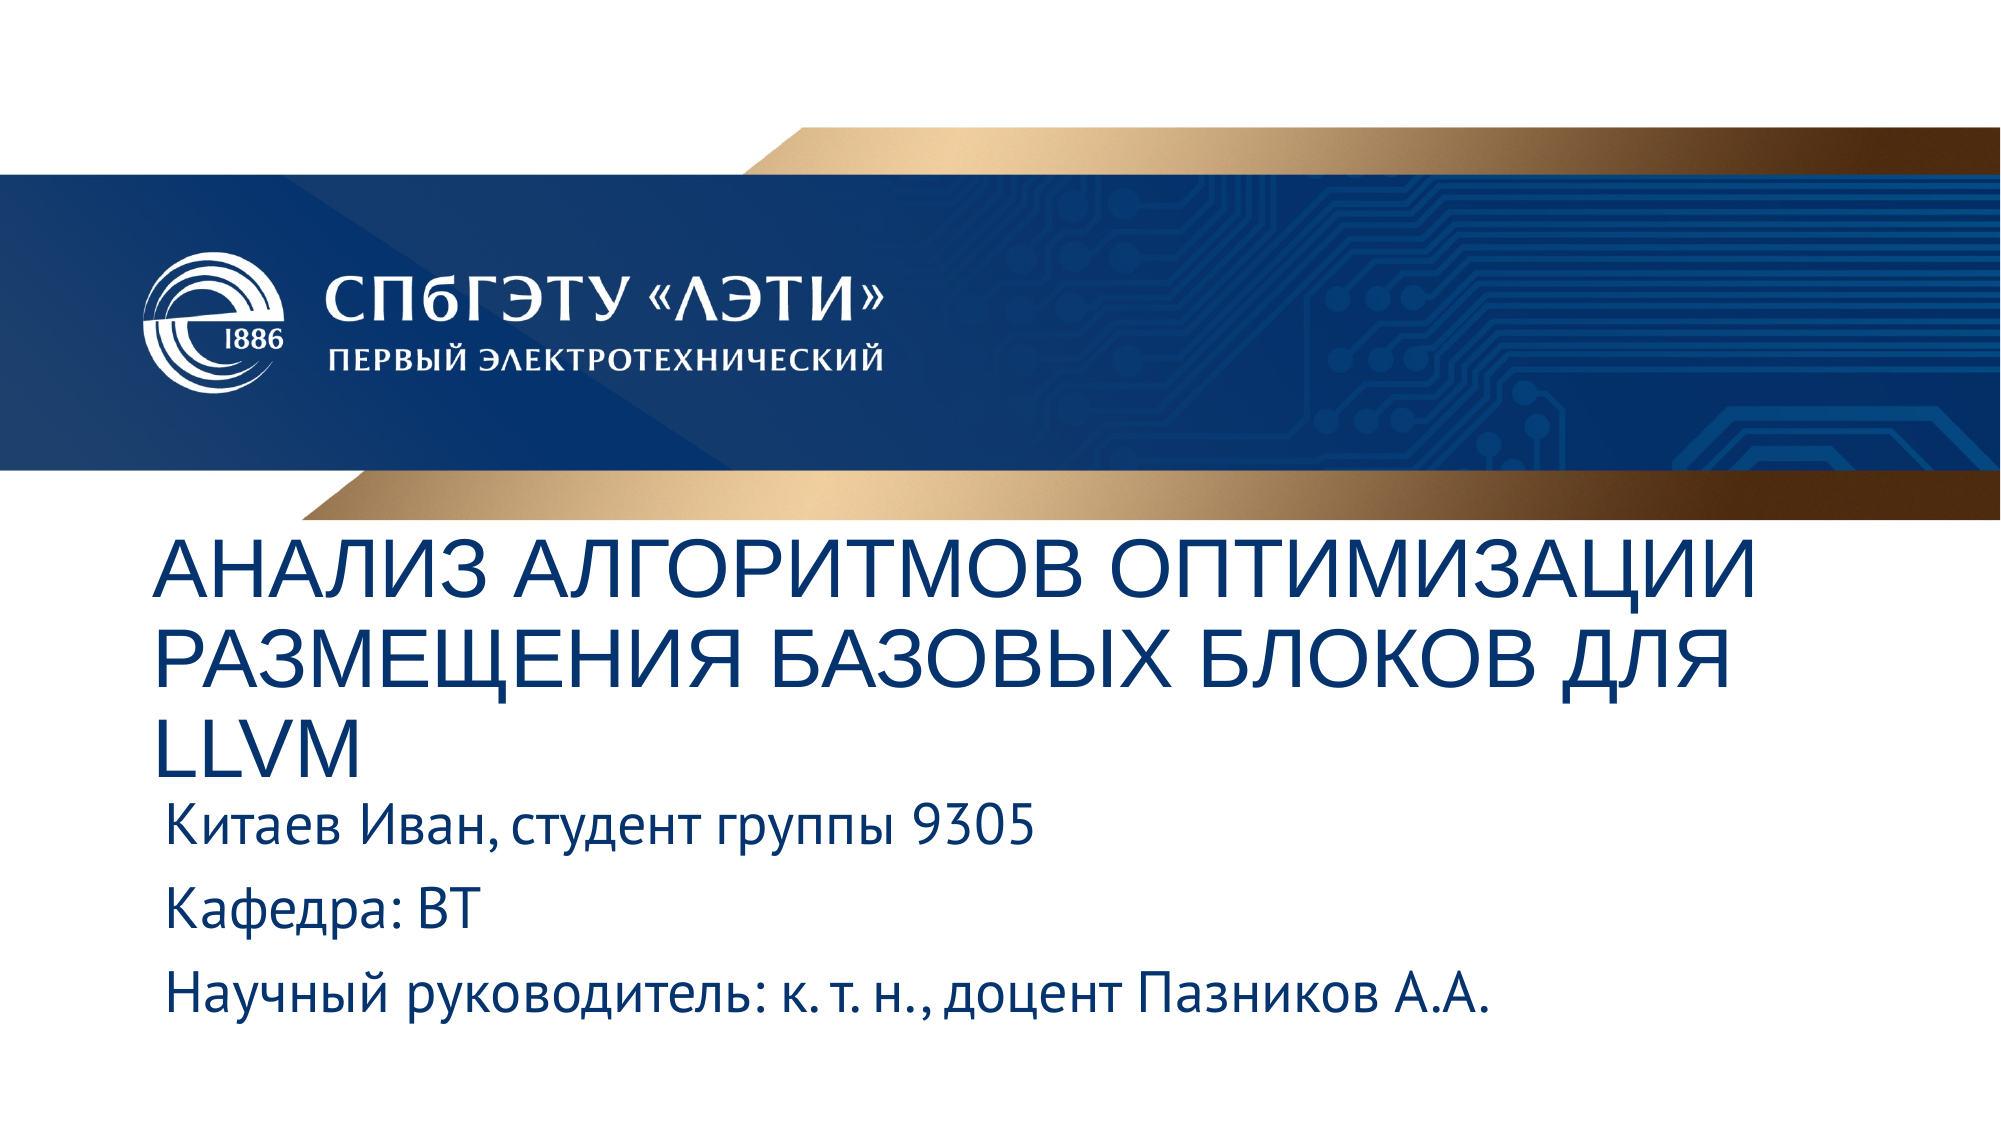

# Анализ алгоритмов оптимизации размещения Базовых блоков для LLVM
Китаев Иван, студент группы 9305
Кафедра: ВТ
Научный руководитель: к. т. н., доцент Пазников А.А.